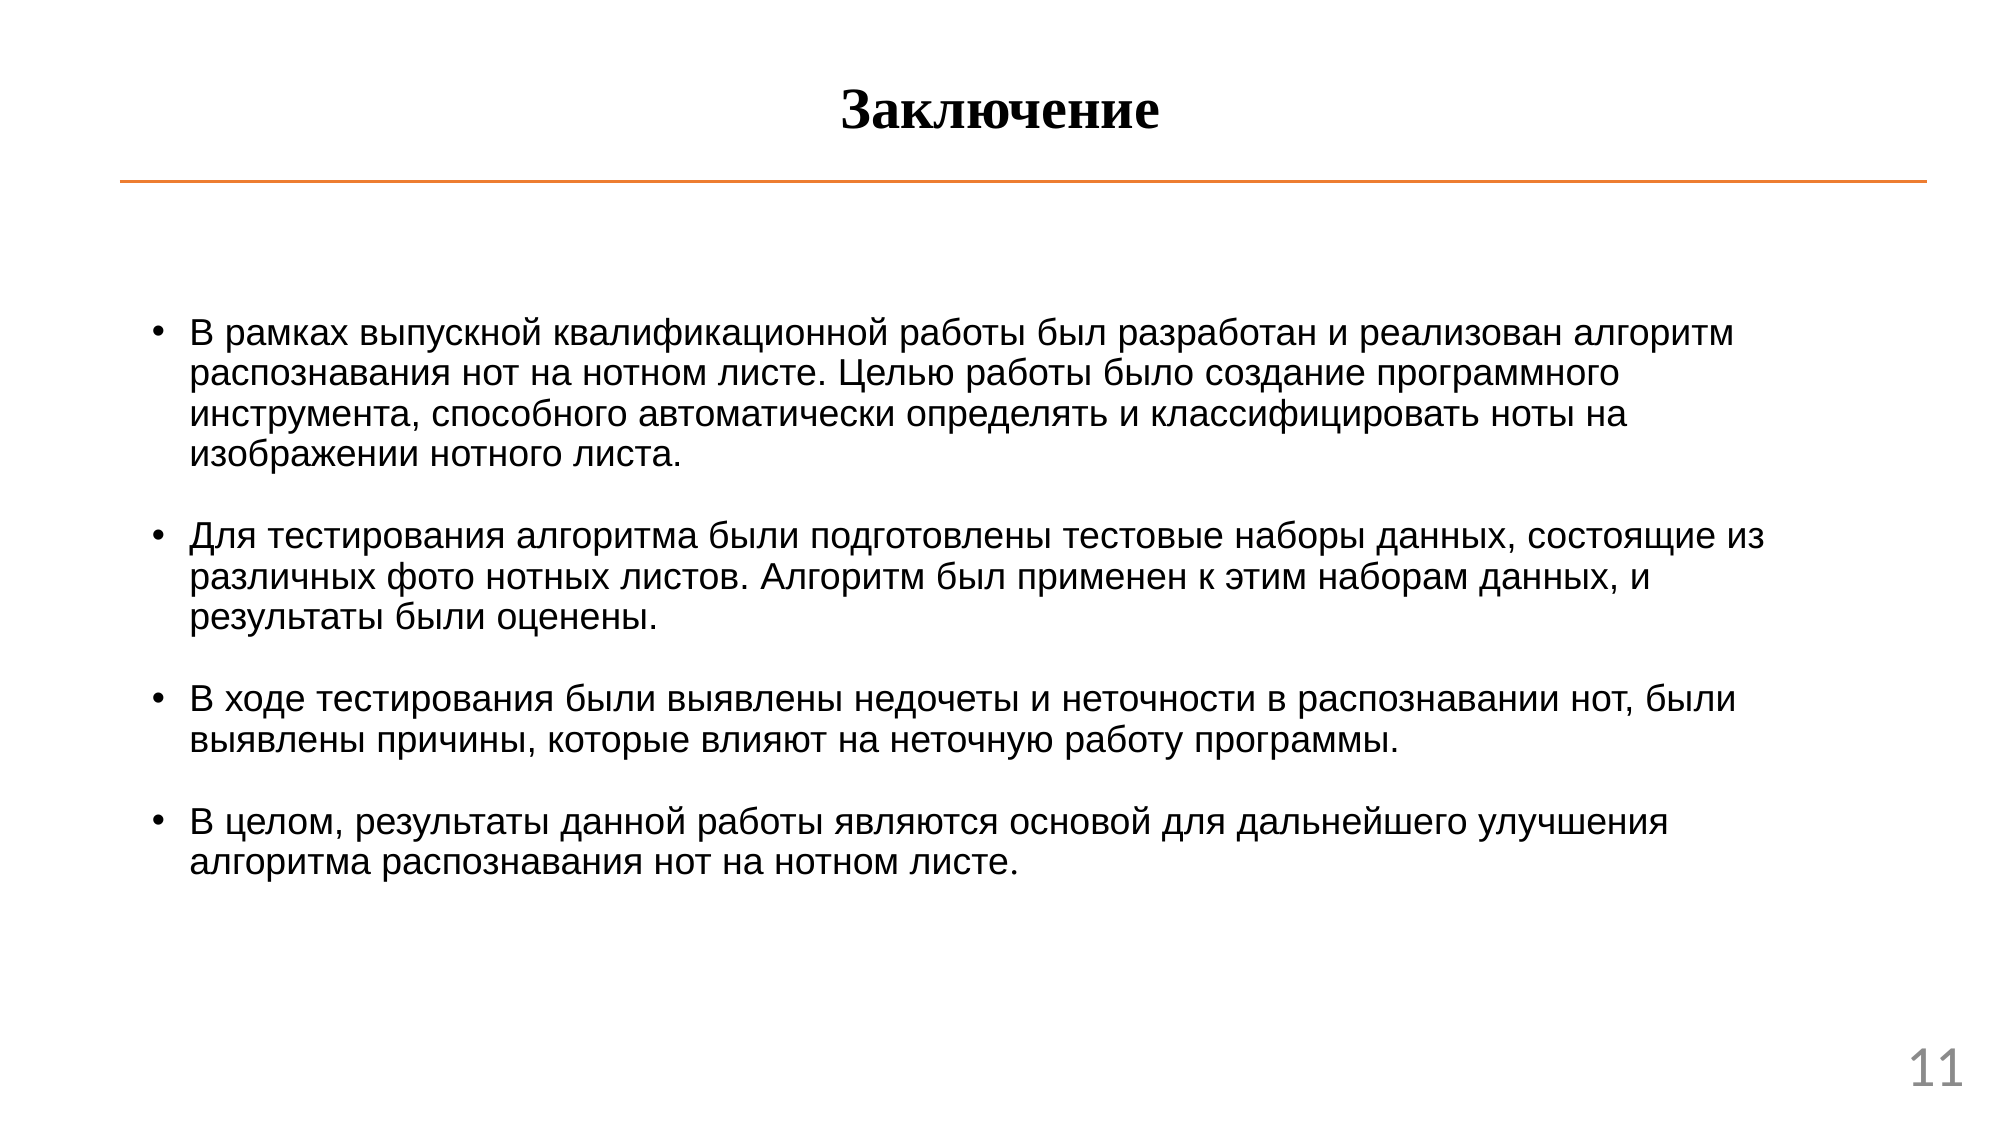

# Заключение

В рамках выпускной квалификационной работы был разработан и реализован алгоритм распознавания нот на нотном листе. Целью работы было создание программного инструмента, способного автоматически определять и классифицировать ноты на изображении нотного листа.
Для тестирования алгоритма были подготовлены тестовые наборы данных, состоящие из различных фото нотных листов. Алгоритм был применен к этим наборам данных, и результаты были оценены.
В ходе тестирования были выявлены недочеты и неточности в распознавании нот, были выявлены причины, которые влияют на неточную работу программы.
В целом, результаты данной работы являются основой для дальнейшего улучшения алгоритма распознавания нот на нотном листе.

11